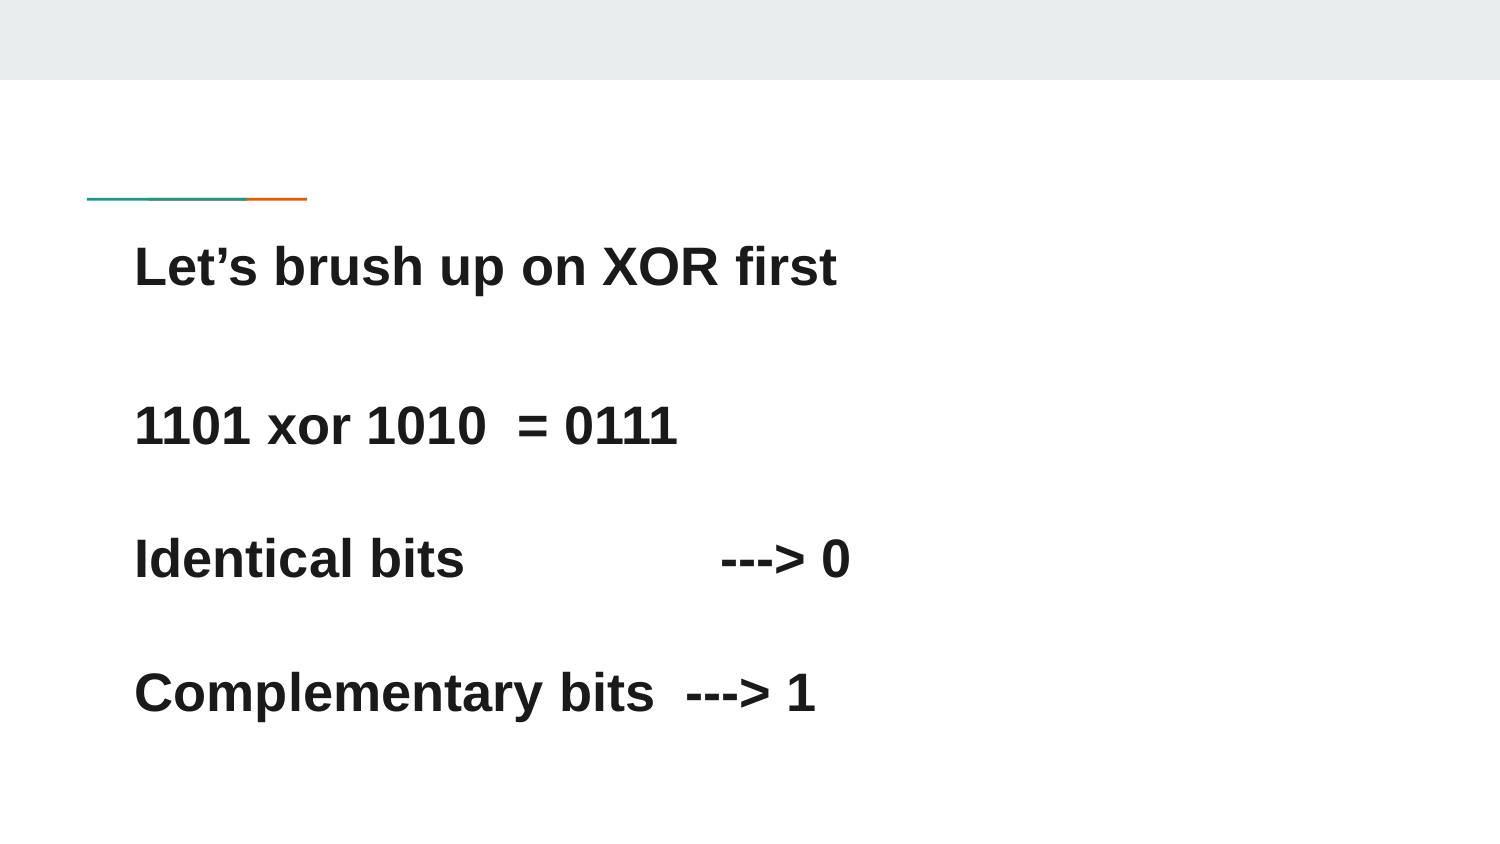

# Let’s brush up on XOR first
1101 xor 1010  = 0111
Identical bits                 ---> 0
Complementary bits  ---> 1